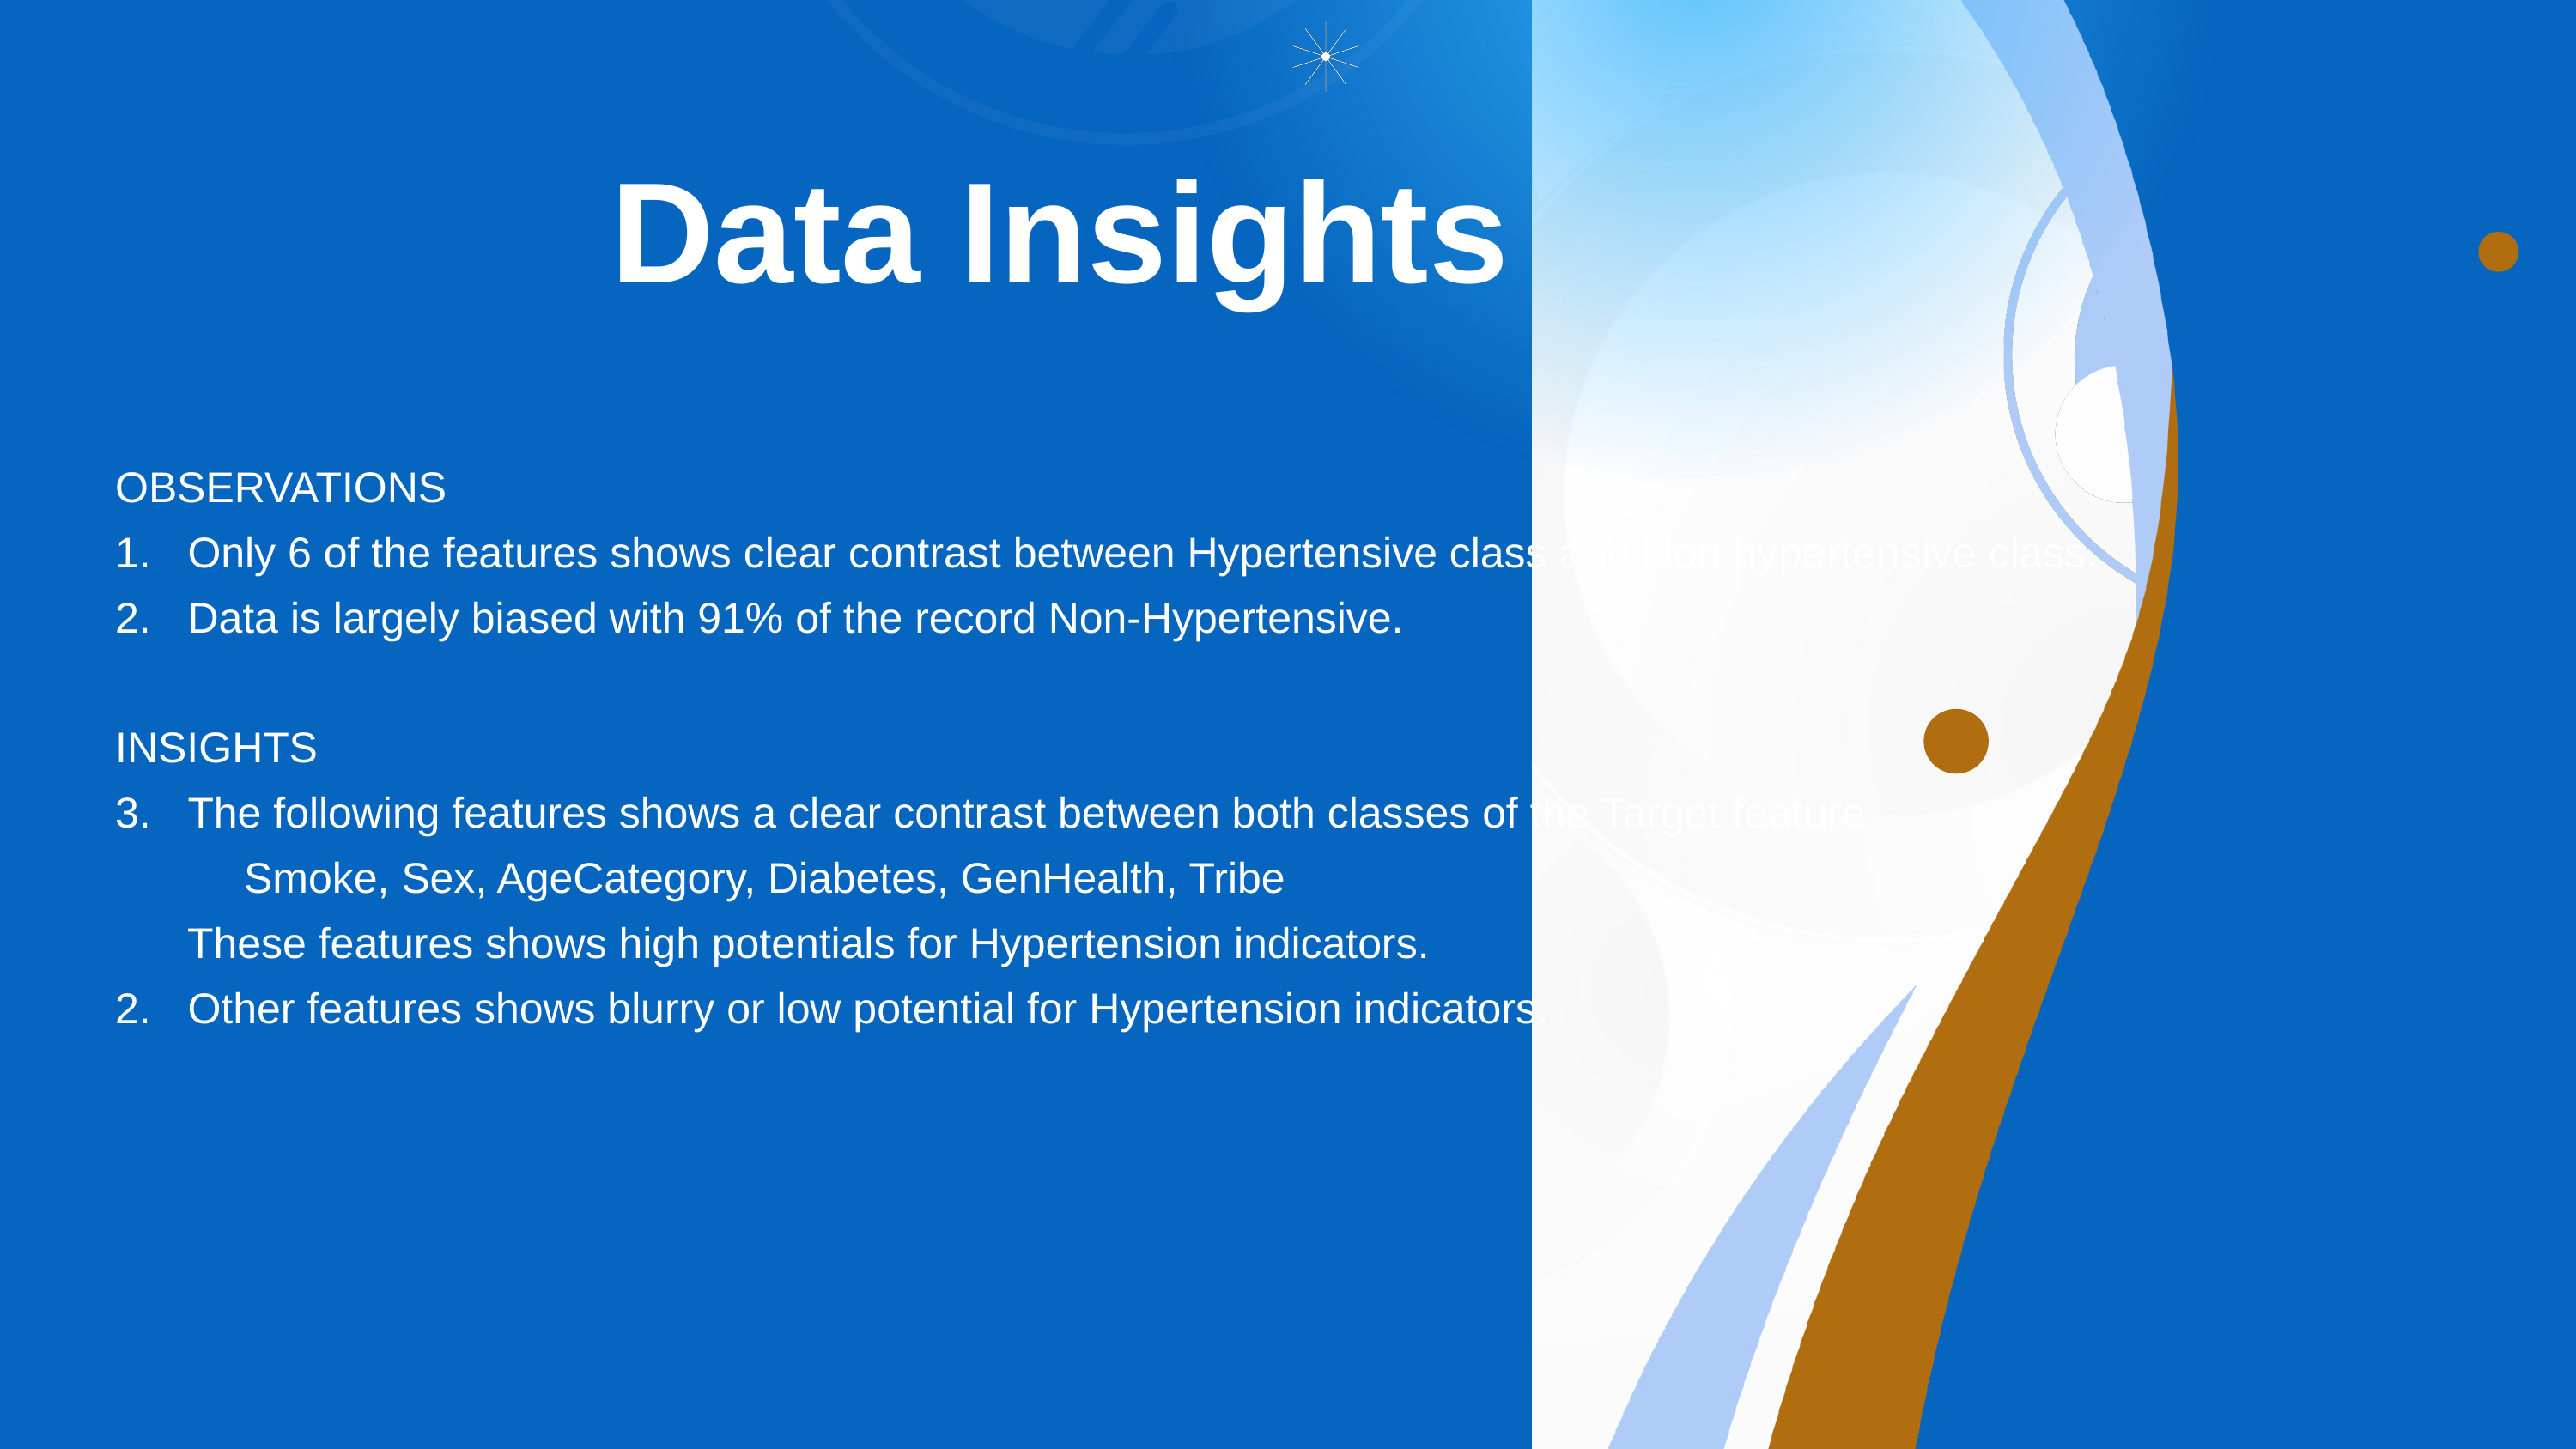

Data Insights

OBSERVATIONS
Only 6 of the features shows clear contrast between Hypertensive class and Non hypertensive class.
Data is largely biased with 91% of the record Non-Hypertensive.

INSIGHTS
The following features shows a clear contrast between both classes of the Target feature
	Smoke, Sex, AgeCategory, Diabetes, GenHealth, Tribe
      These features shows high potentials for Hypertension indicators.
Other features shows blurry or low potential for Hypertension indicators.